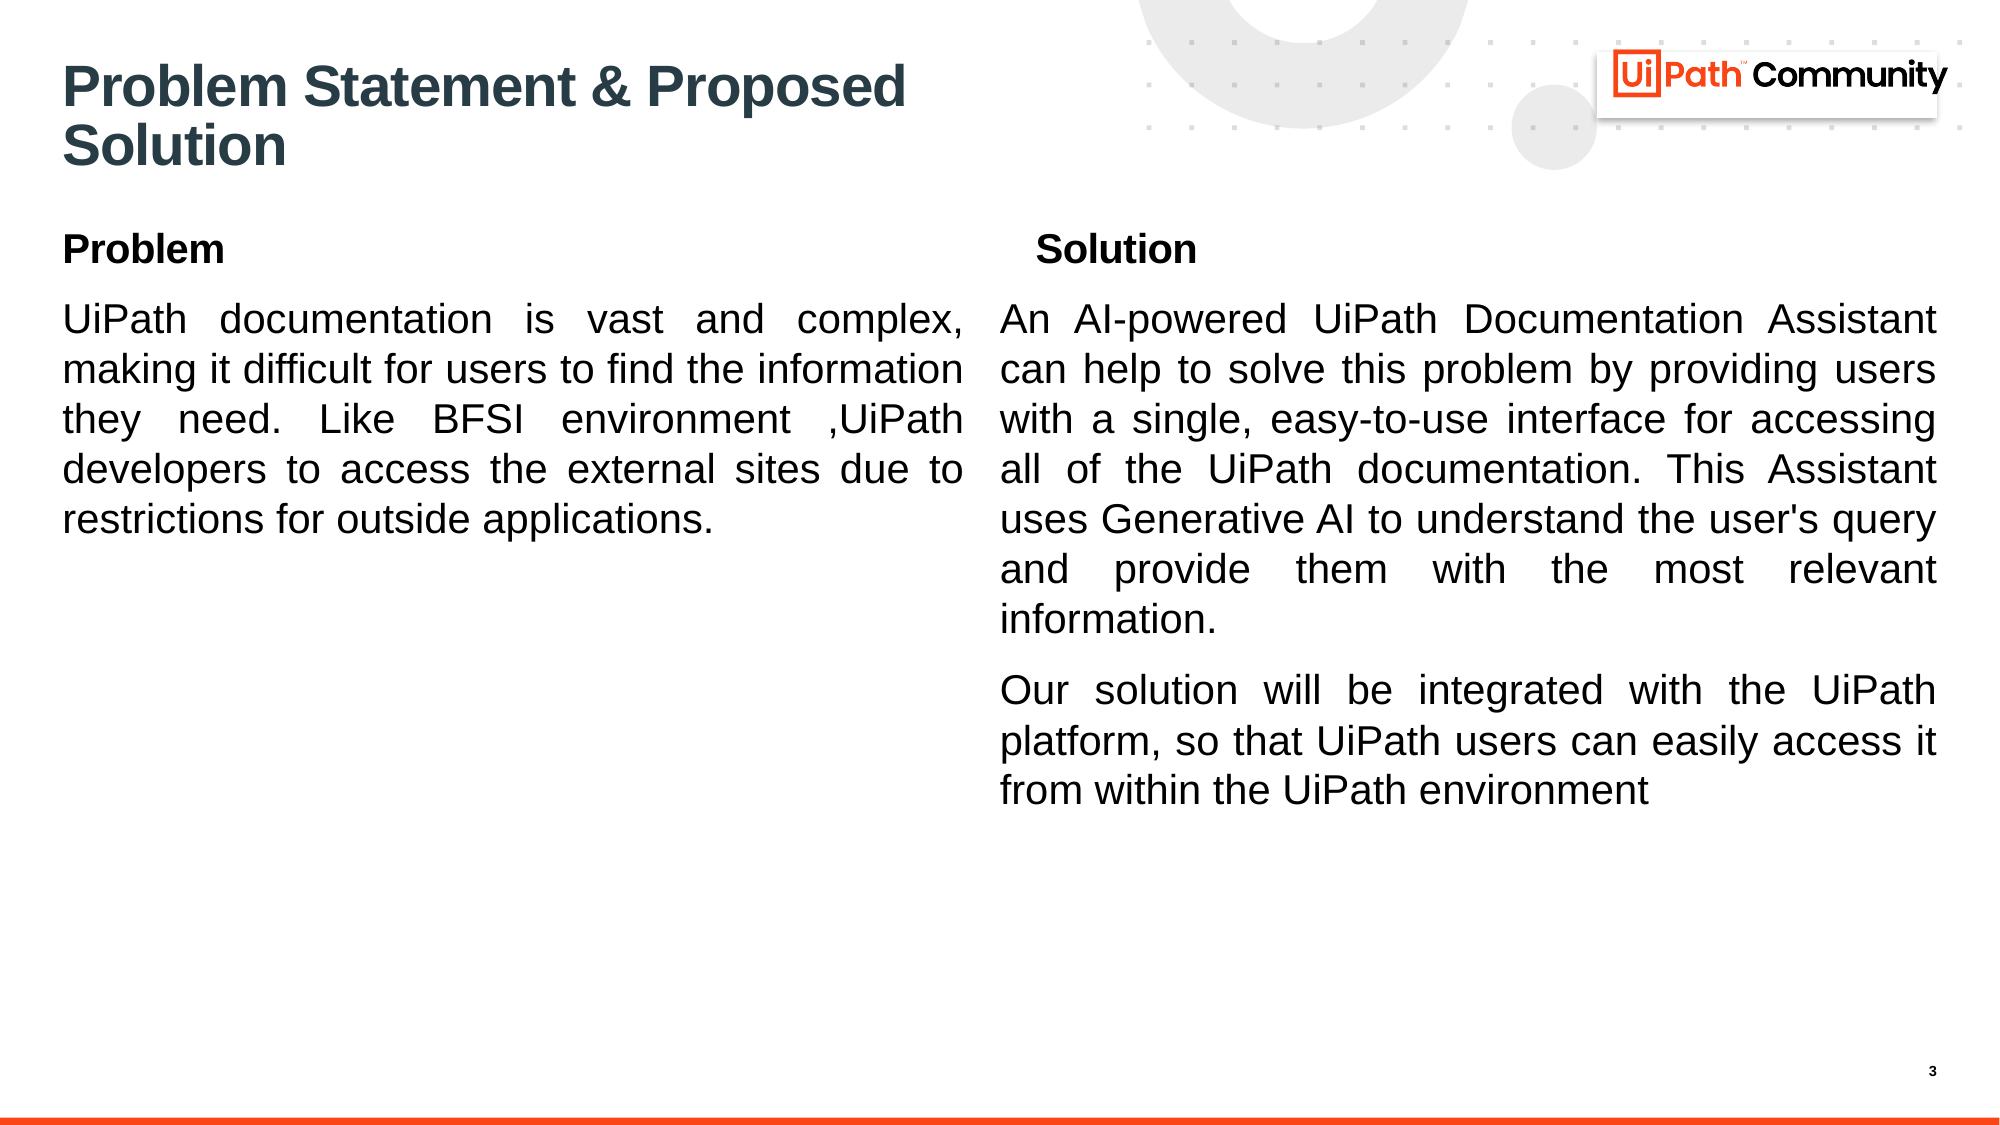

# Problem Statement & Proposed Solution
Problem
Solution
UiPath documentation is vast and complex, making it difficult for users to find the information they need. Like BFSI environment ,UiPath developers to access the external sites due to restrictions for outside applications.

An AI-powered UiPath Documentation Assistant can help to solve this problem by providing users with a single, easy-to-use interface for accessing all of the UiPath documentation. This Assistant uses Generative AI to understand the user's query and provide them with the most relevant information.
Our solution will be integrated with the UiPath platform, so that UiPath users can easily access it from within the UiPath environment